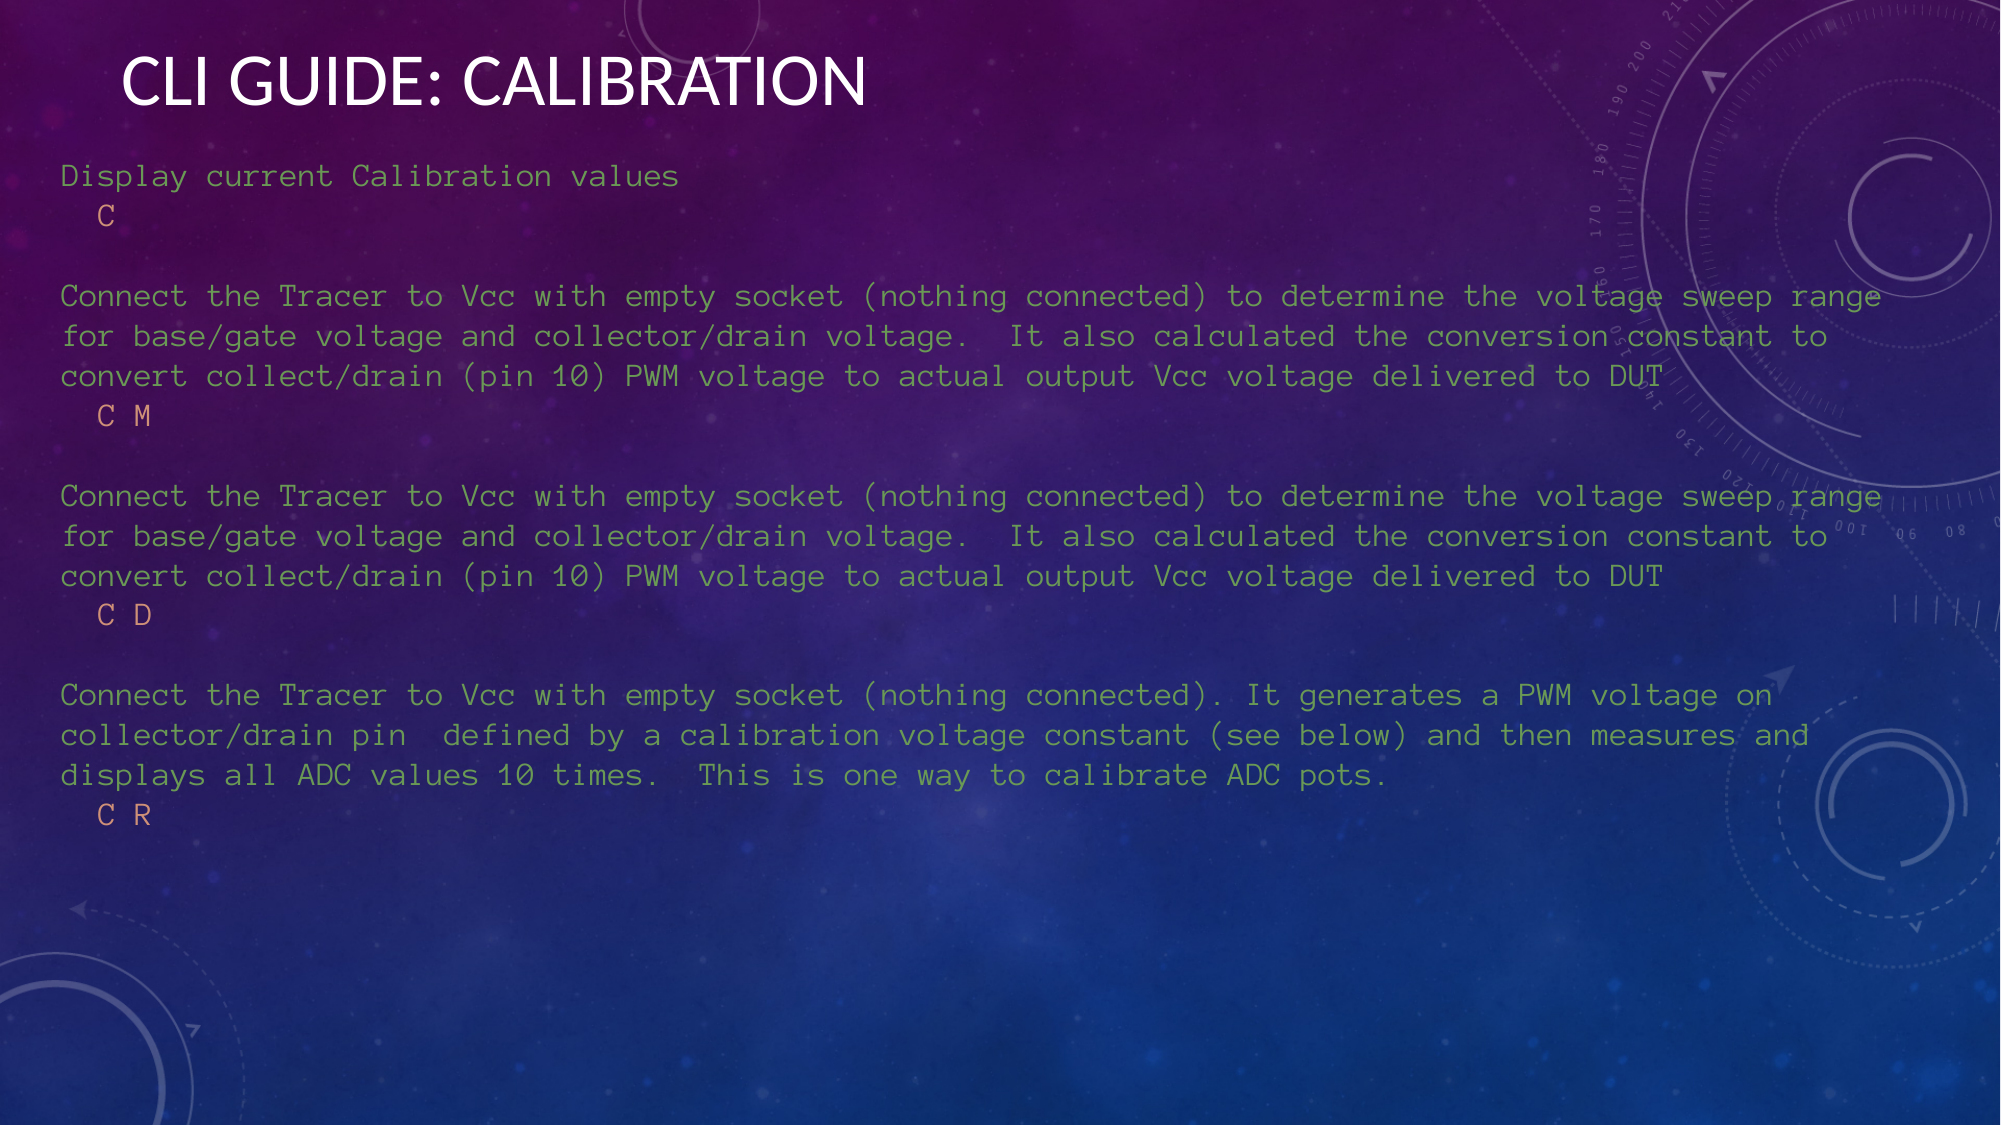

# CLI Guide: Calibration
Display current Calibration values
  C

Connect the Tracer to Vcc with empty socket (nothing connected) to determine the voltage sweep range for base/gate voltage and collector/drain voltage.  It also calculated the conversion constant to convert collect/drain (pin 10) PWM voltage to actual output Vcc voltage delivered to DUT
  C M

Connect the Tracer to Vcc with empty socket (nothing connected) to determine the voltage sweep range for base/gate voltage and collector/drain voltage.  It also calculated the conversion constant to convert collect/drain (pin 10) PWM voltage to actual output Vcc voltage delivered to DUT
  C D

Connect the Tracer to Vcc with empty socket (nothing connected). It generates a PWM voltage on collector/drain pin  defined by a calibration voltage constant (see below) and then measures and displays all ADC values 10 times.  This is one way to calibrate ADC pots.
  C R